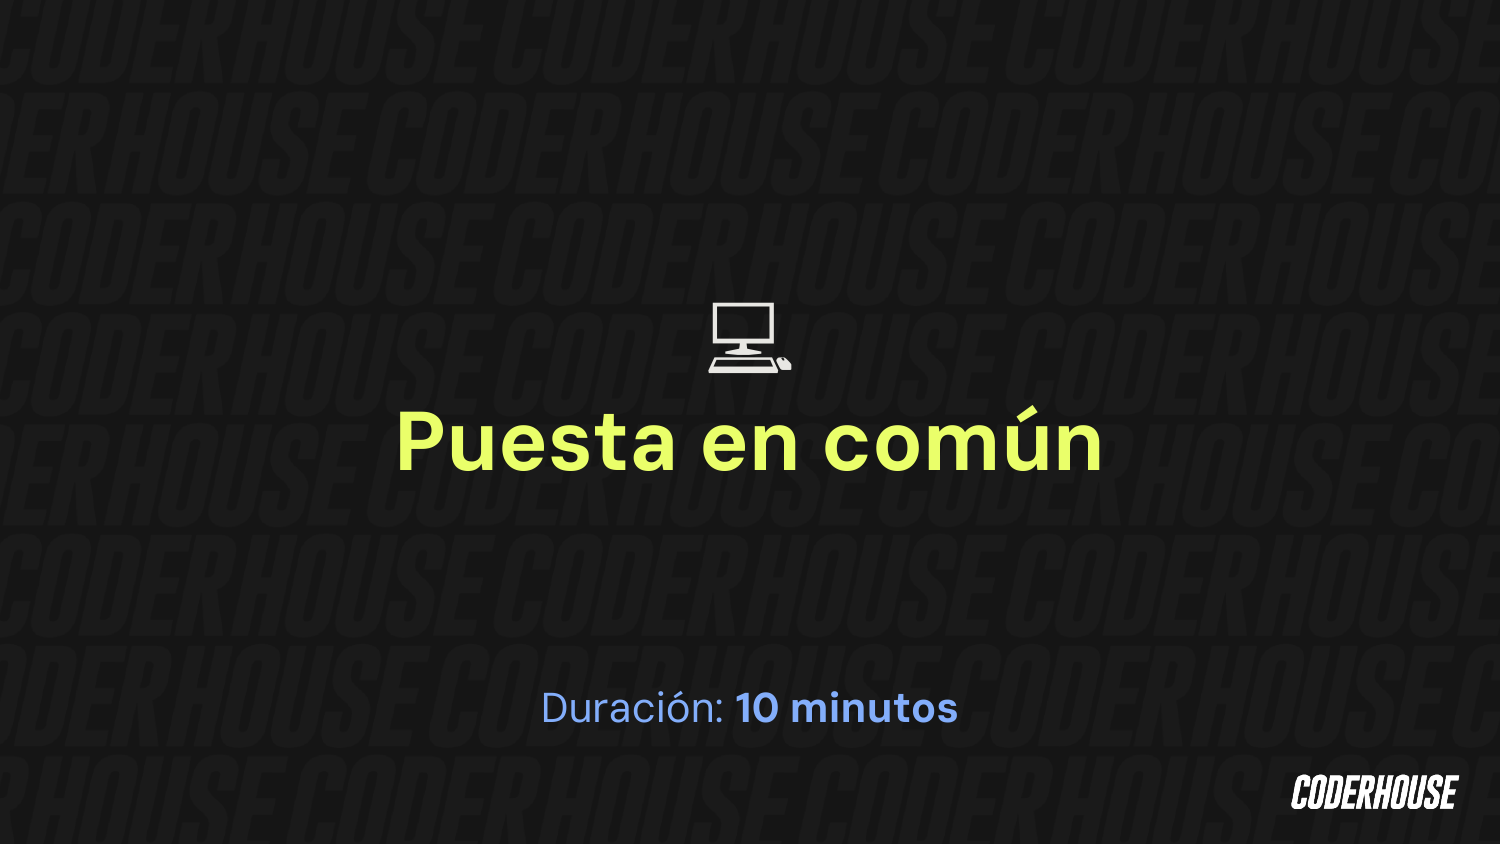

💻
Puesta en común
Duración: 10 minutos